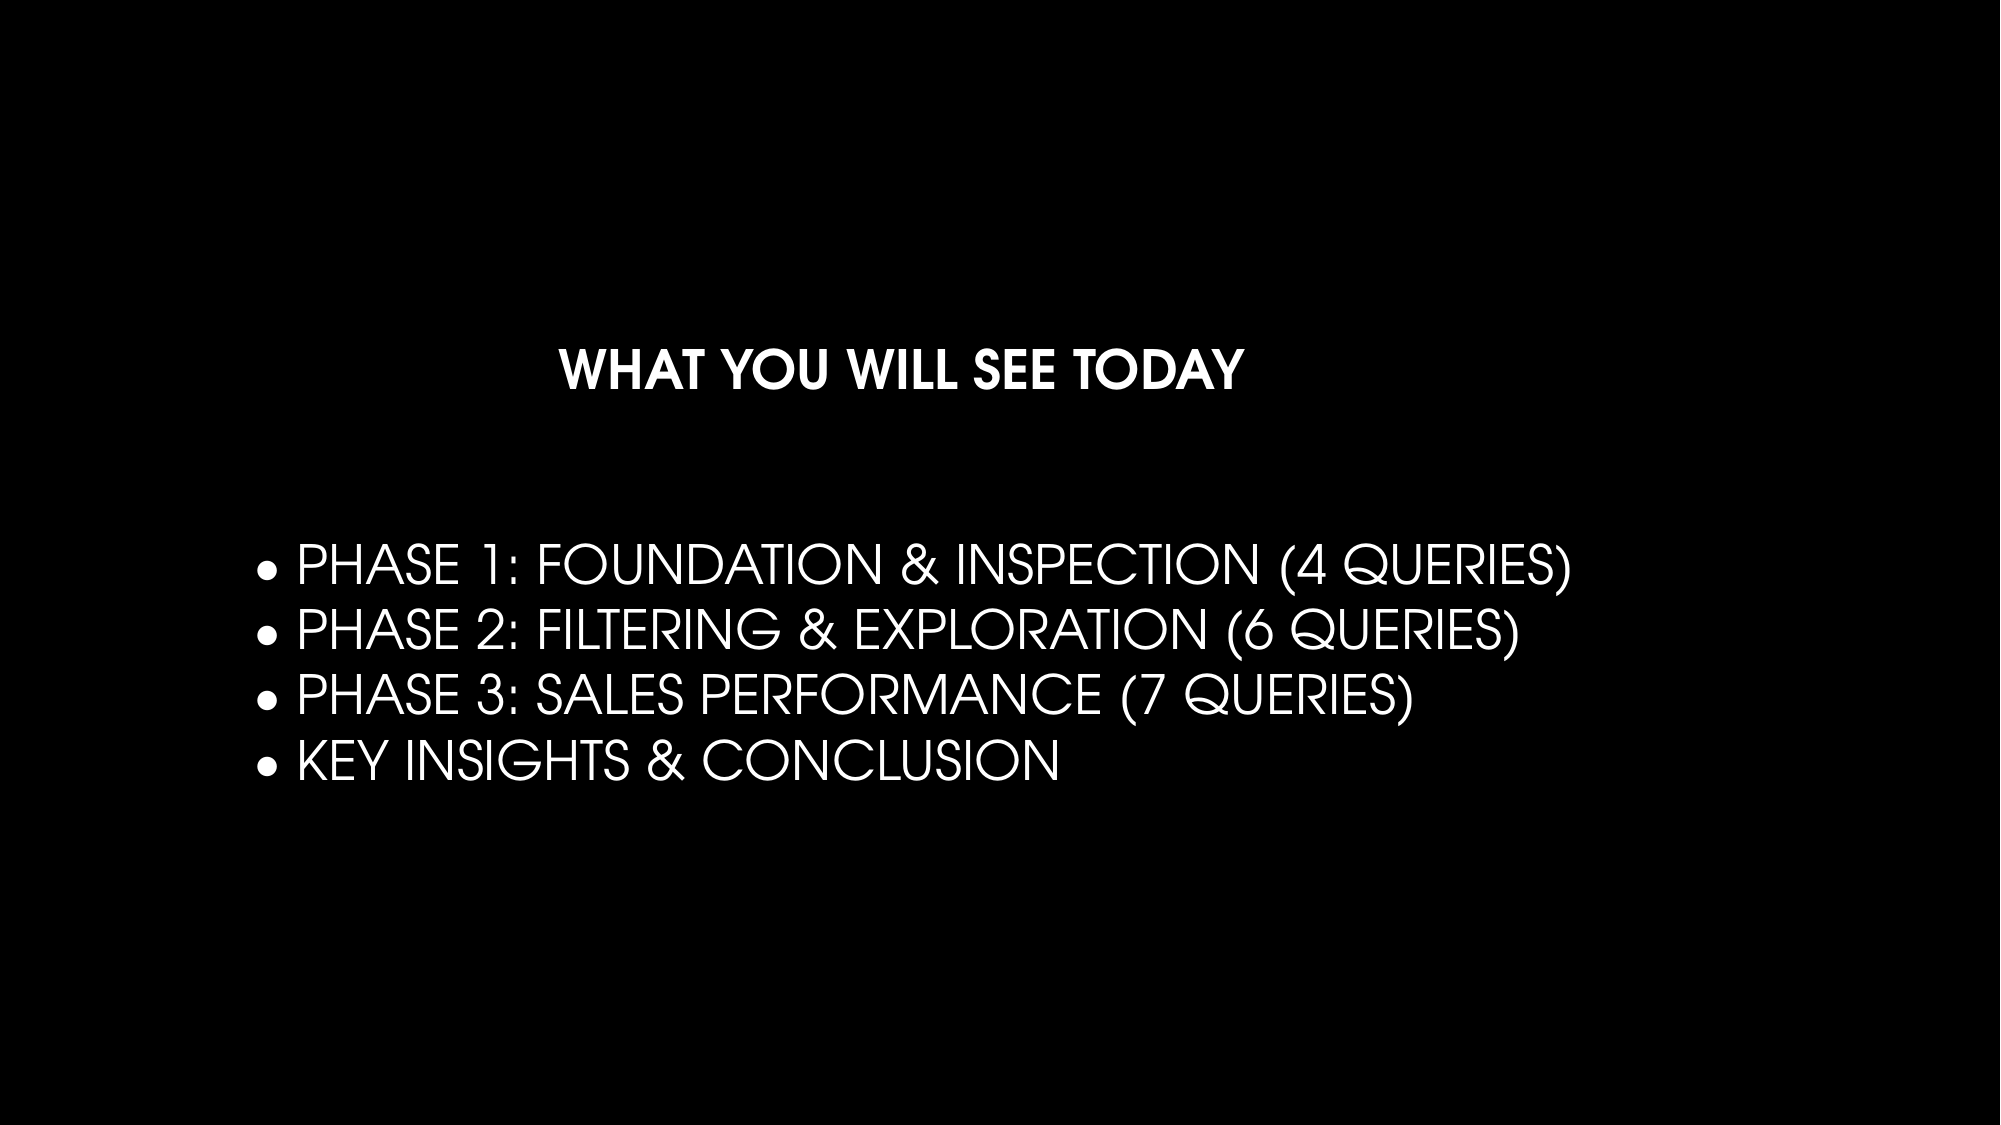

# What you will see today • Phase 1: Foundation & Inspection (4 queries) • Phase 2: Filtering & Exploration (6 queries) • Phase 3: Sales Performance (7 queries) • Key Insights & Conclusion